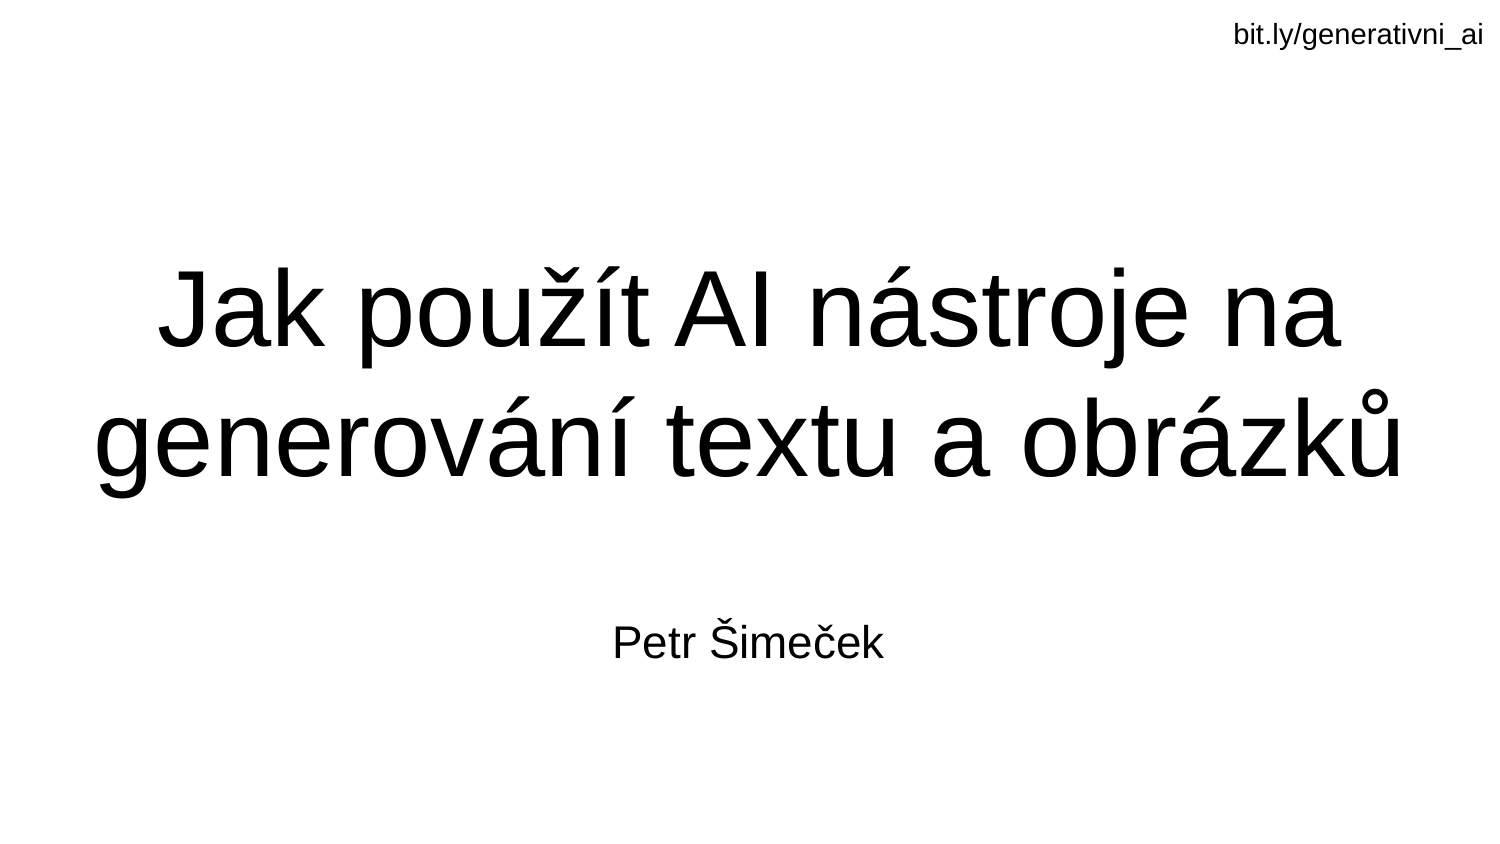

bit.ly/generativni_ai
# Jak použít AI nástroje na generování textu a obrázků
Petr Šimeček